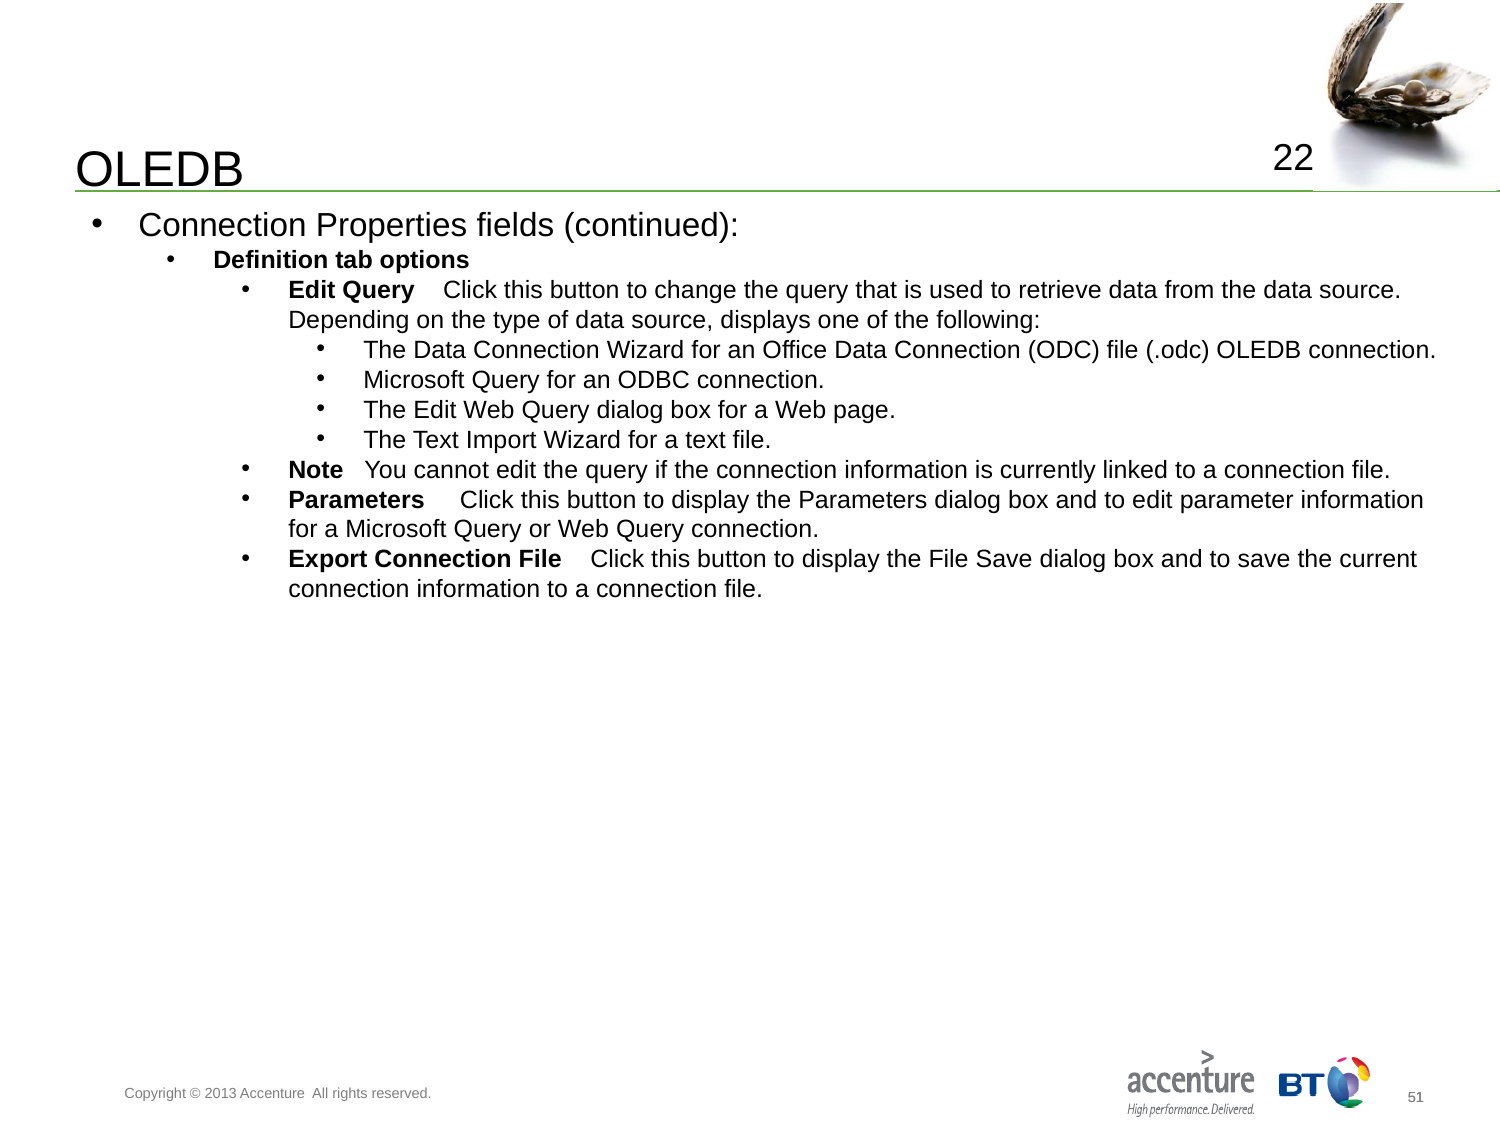

# OLEDB
22
Connection Properties fields (continued):
Definition tab options
Edit Query    Click this button to change the query that is used to retrieve data from the data source. Depending on the type of data source, displays one of the following:
The Data Connection Wizard for an Office Data Connection (ODC) file (.odc) OLEDB connection.
Microsoft Query for an ODBC connection.
The Edit Web Query dialog box for a Web page.
The Text Import Wizard for a text file.
Note   You cannot edit the query if the connection information is currently linked to a connection file.
Parameters     Click this button to display the Parameters dialog box and to edit parameter information for a Microsoft Query or Web Query connection.
Export Connection File    Click this button to display the File Save dialog box and to save the current connection information to a connection file.